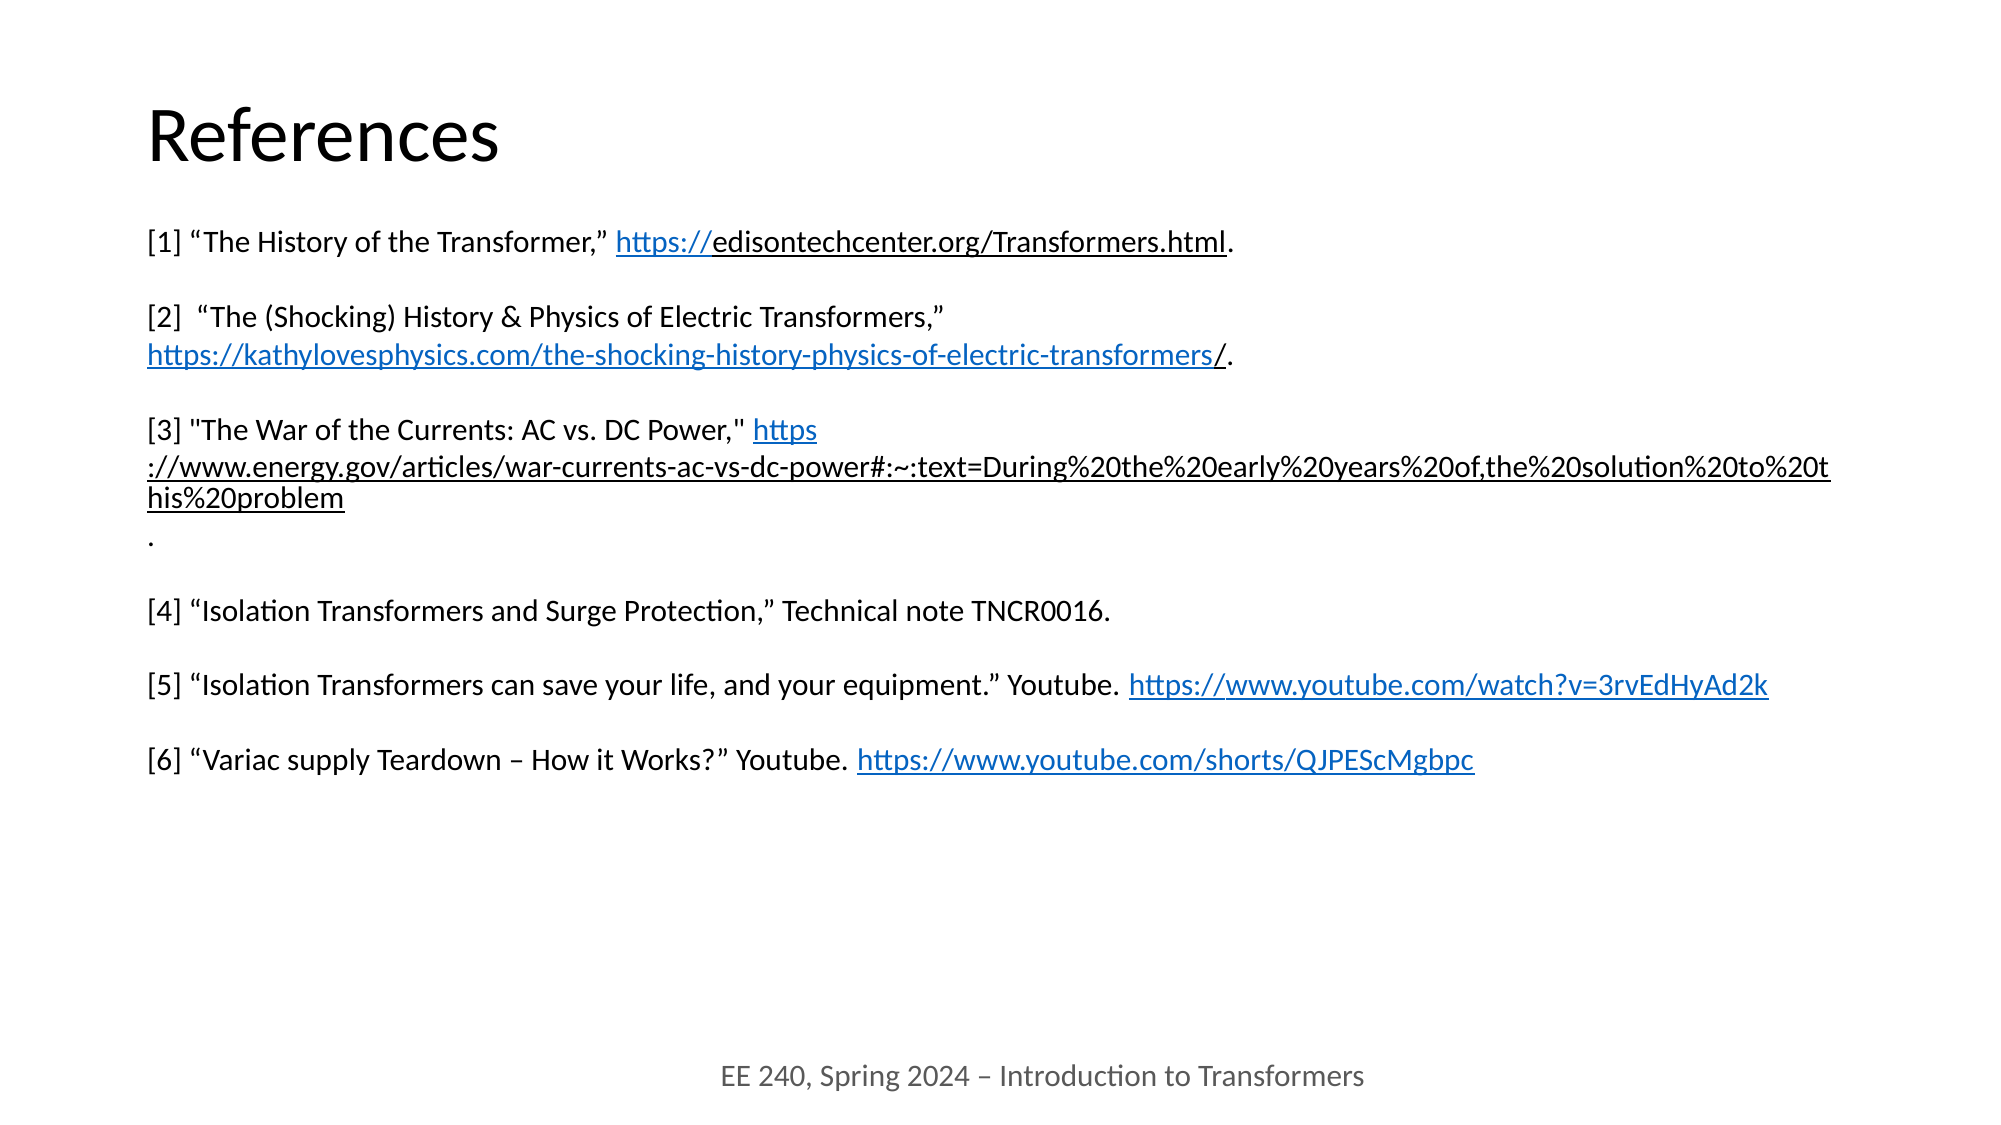

# References
[1] “The History of the Transformer,” https://edisontechcenter.org/Transformers.html.

[2]  “The (Shocking) History & Physics of Electric Transformers,” https://kathylovesphysics.com/the-shocking-history-physics-of-electric-transformers/.

[3] "The War of the Currents: AC vs. DC Power," https://www.energy.gov/articles/war-currents-ac-vs-dc-power#:~:text=During%20the%20early%20years%20of,the%20solution%20to%20this%20problem.

[4] “Isolation Transformers and Surge Protection,” Technical note TNCR0016.

[5] “Isolation Transformers can save your life, and your equipment.” Youtube. https://www.youtube.com/watch?v=3rvEdHyAd2k

[6] “Variac supply Teardown – How it Works?” Youtube. https://www.youtube.com/shorts/QJPEScMgbpc

EE 240, Spring 2024 – Introduction to Transformers